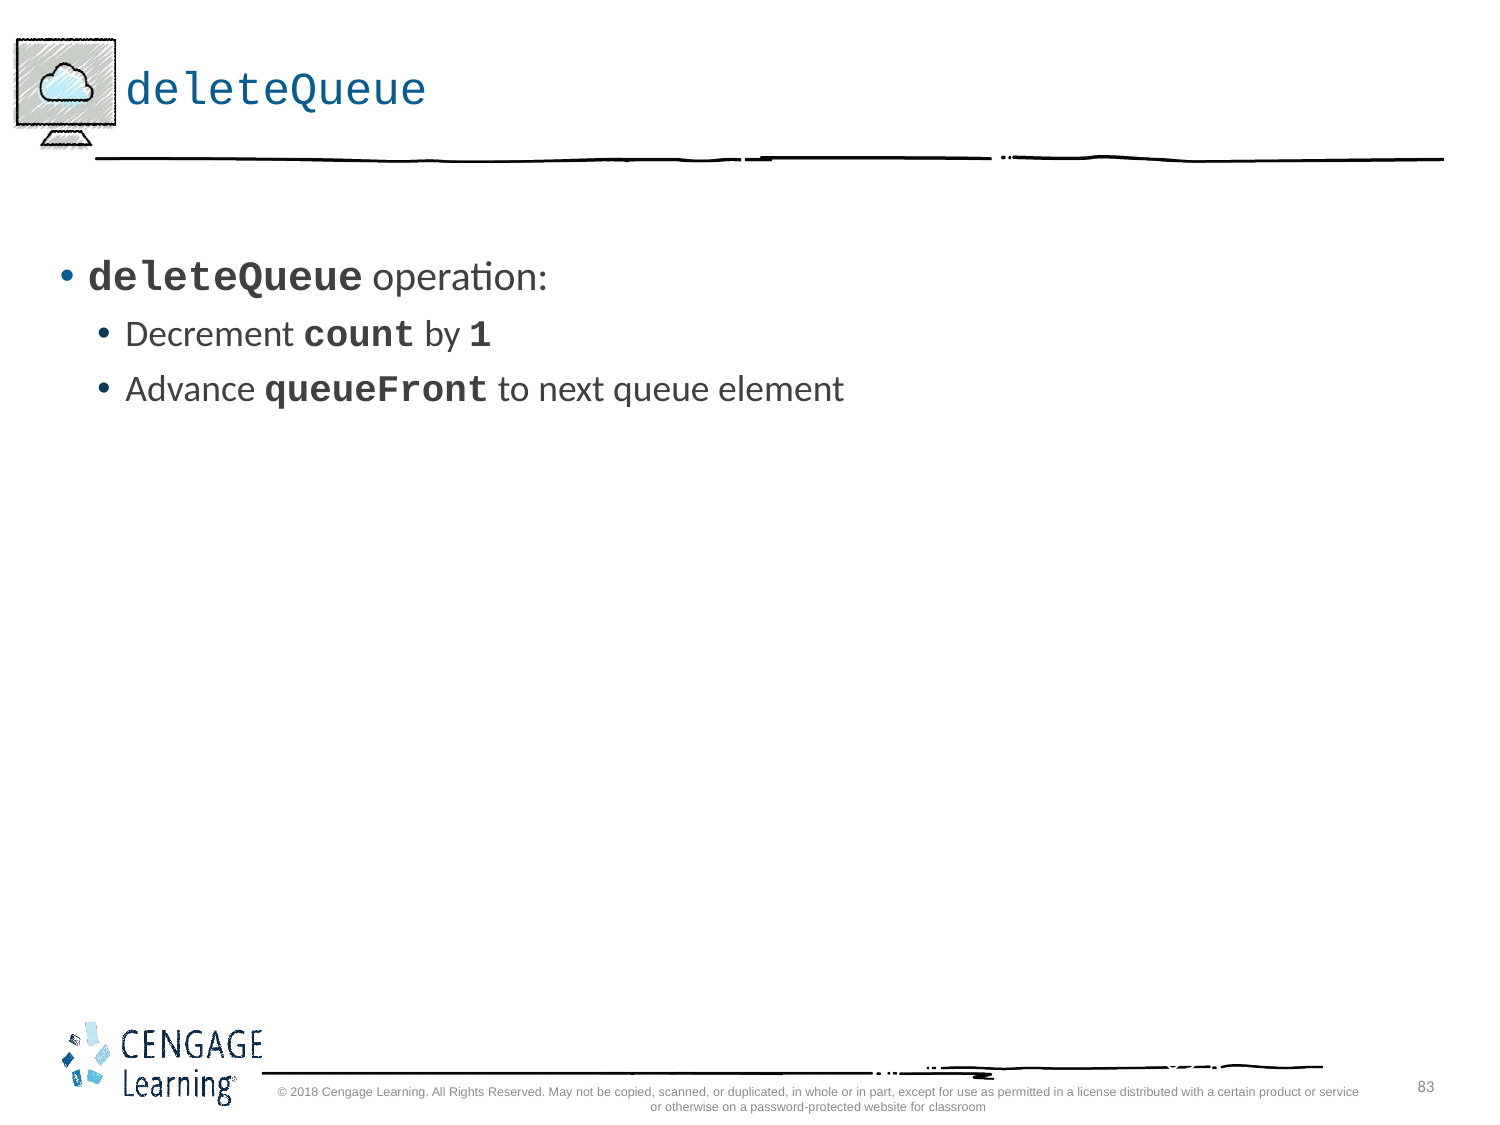

# deleteQueue
deleteQueue operation:
Decrement count by 1
Advance queueFront to next queue element

83
© 2018 Cengage Learning. All Rights Reserved. May not be copied, scanned, or duplicated, in whole or in part, except for use as permitted in a license distributed with a certain product or service or otherwise on a password-protected website for classroom